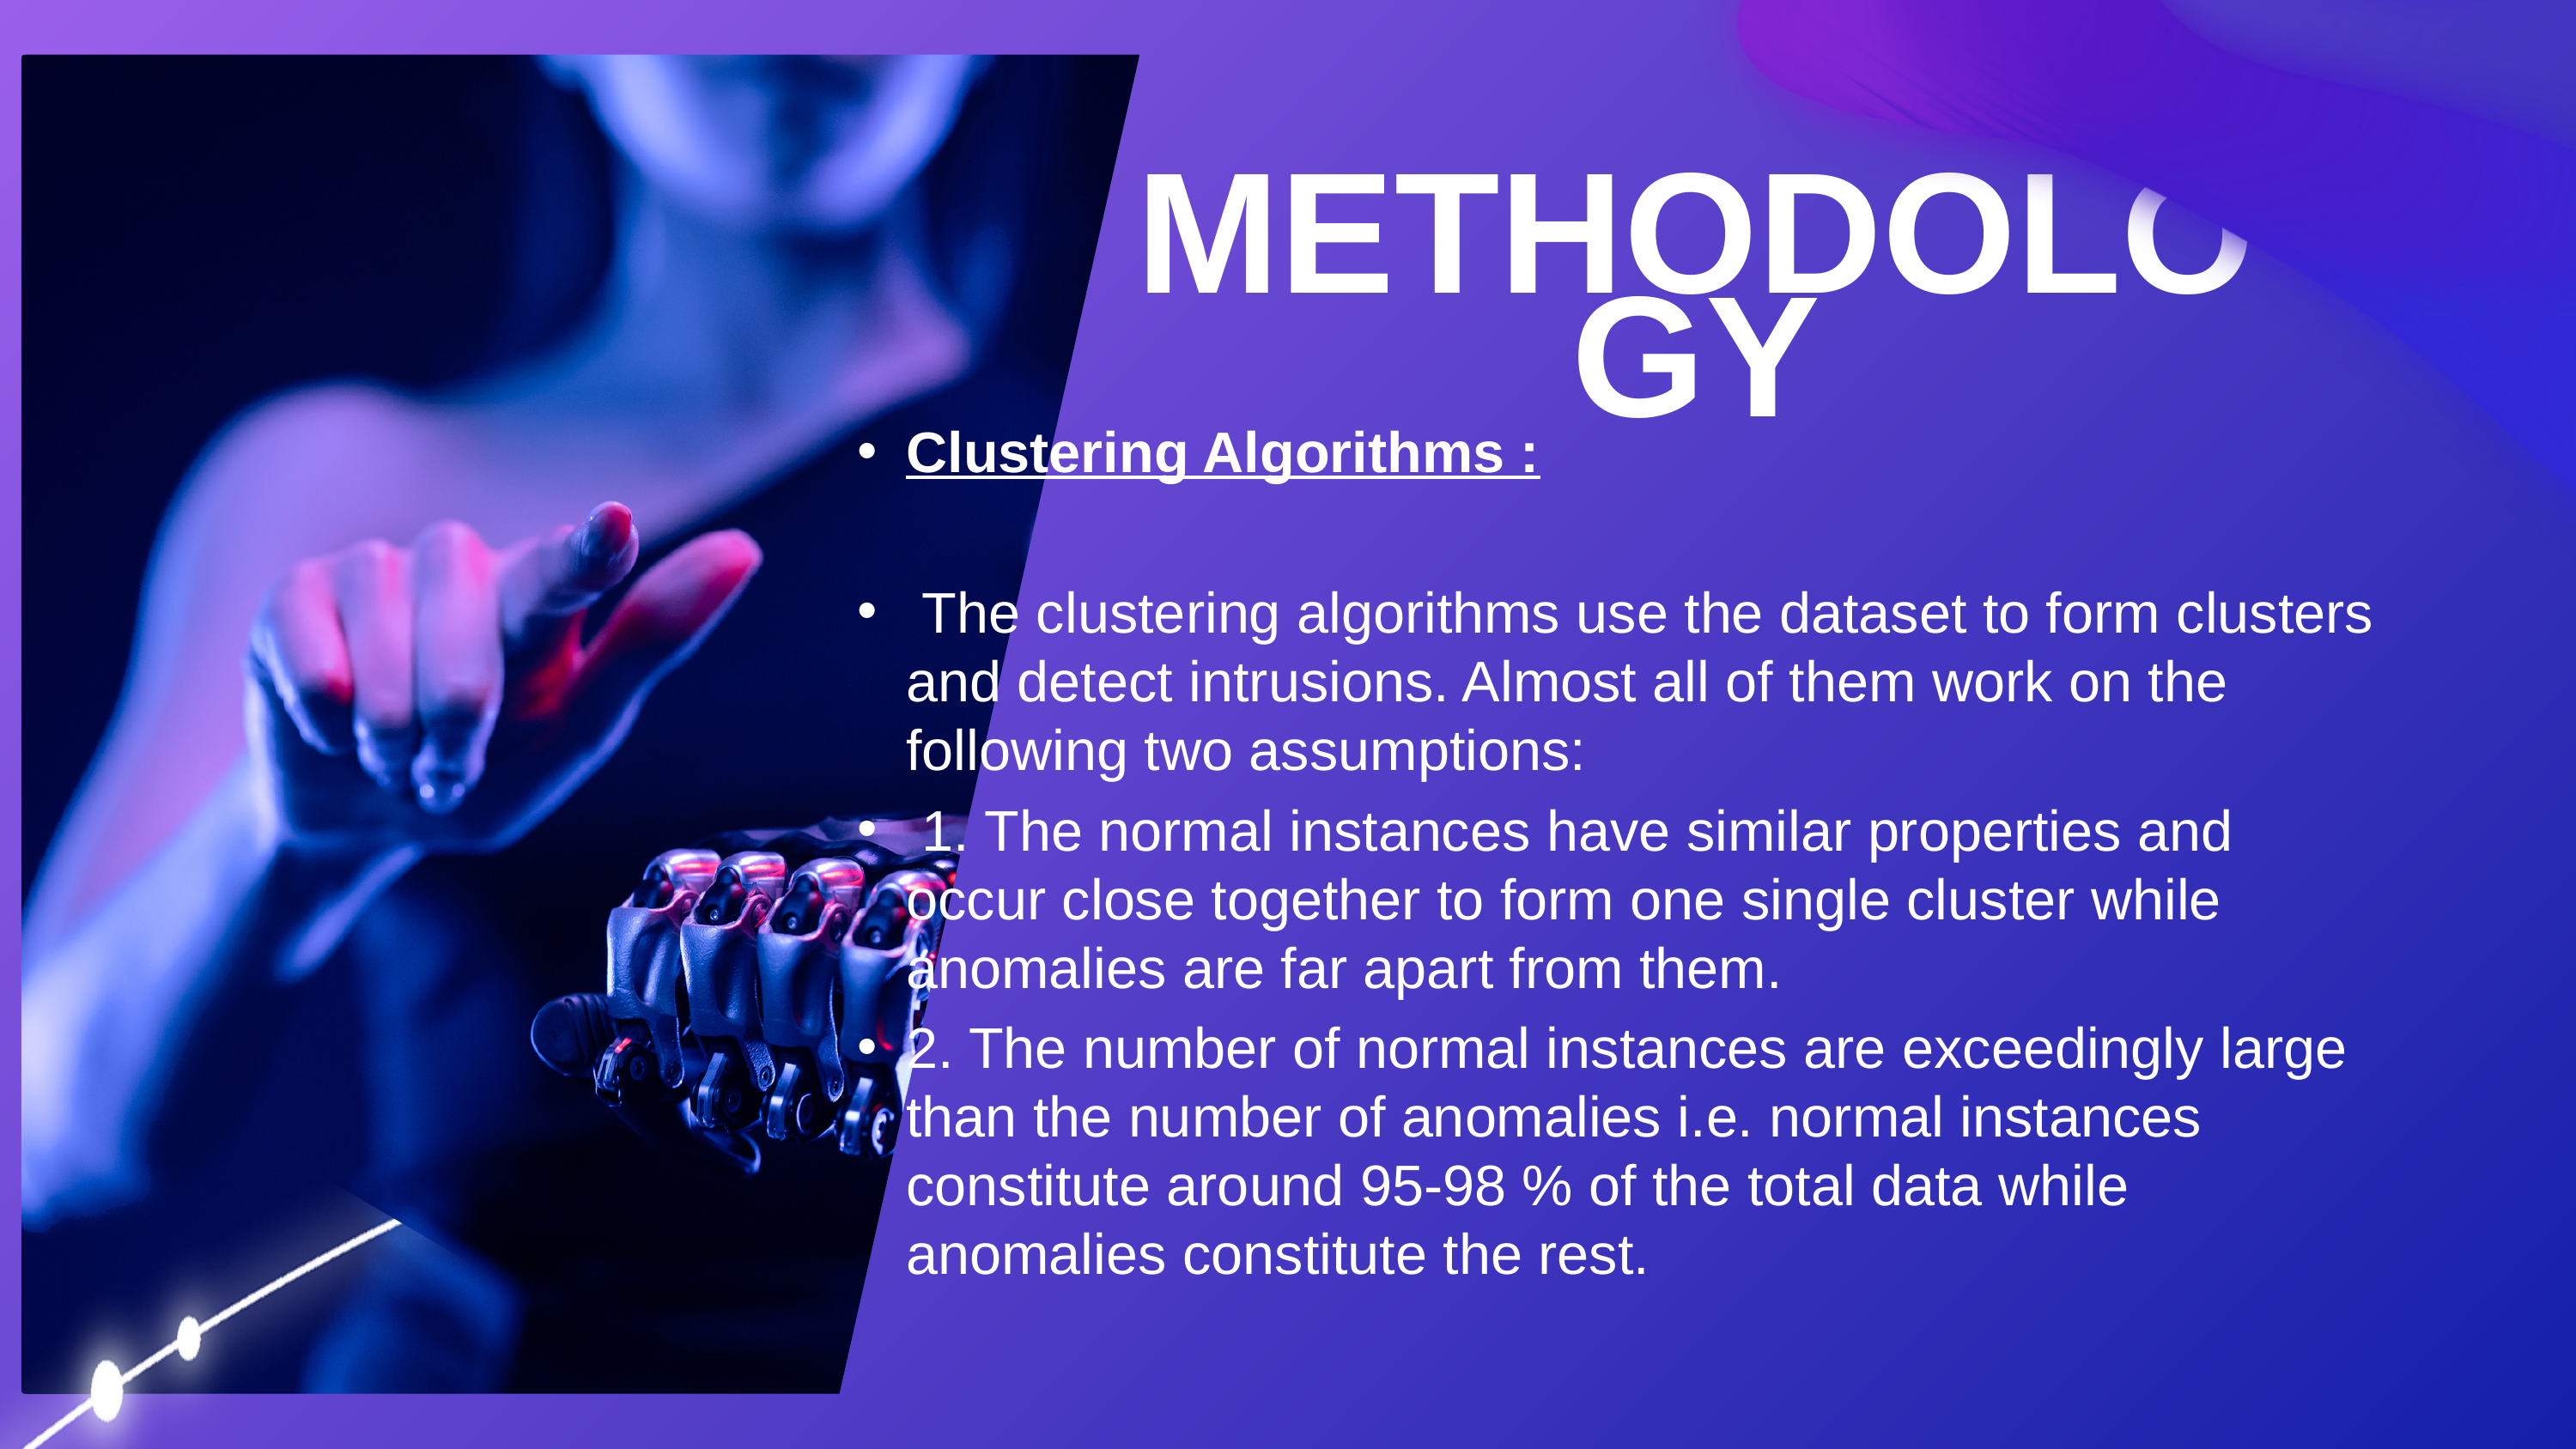

METHODOLOGY
Clustering Algorithms :

 The clustering algorithms use the dataset to form clusters and detect intrusions. Almost all of them work on the following two assumptions:
 1. The normal instances have similar properties and occur close together to form one single cluster while anomalies are far apart from them.
2. The number of normal instances are exceedingly large than the number of anomalies i.e. normal instances constitute around 95-98 % of the total data while anomalies constitute the rest.